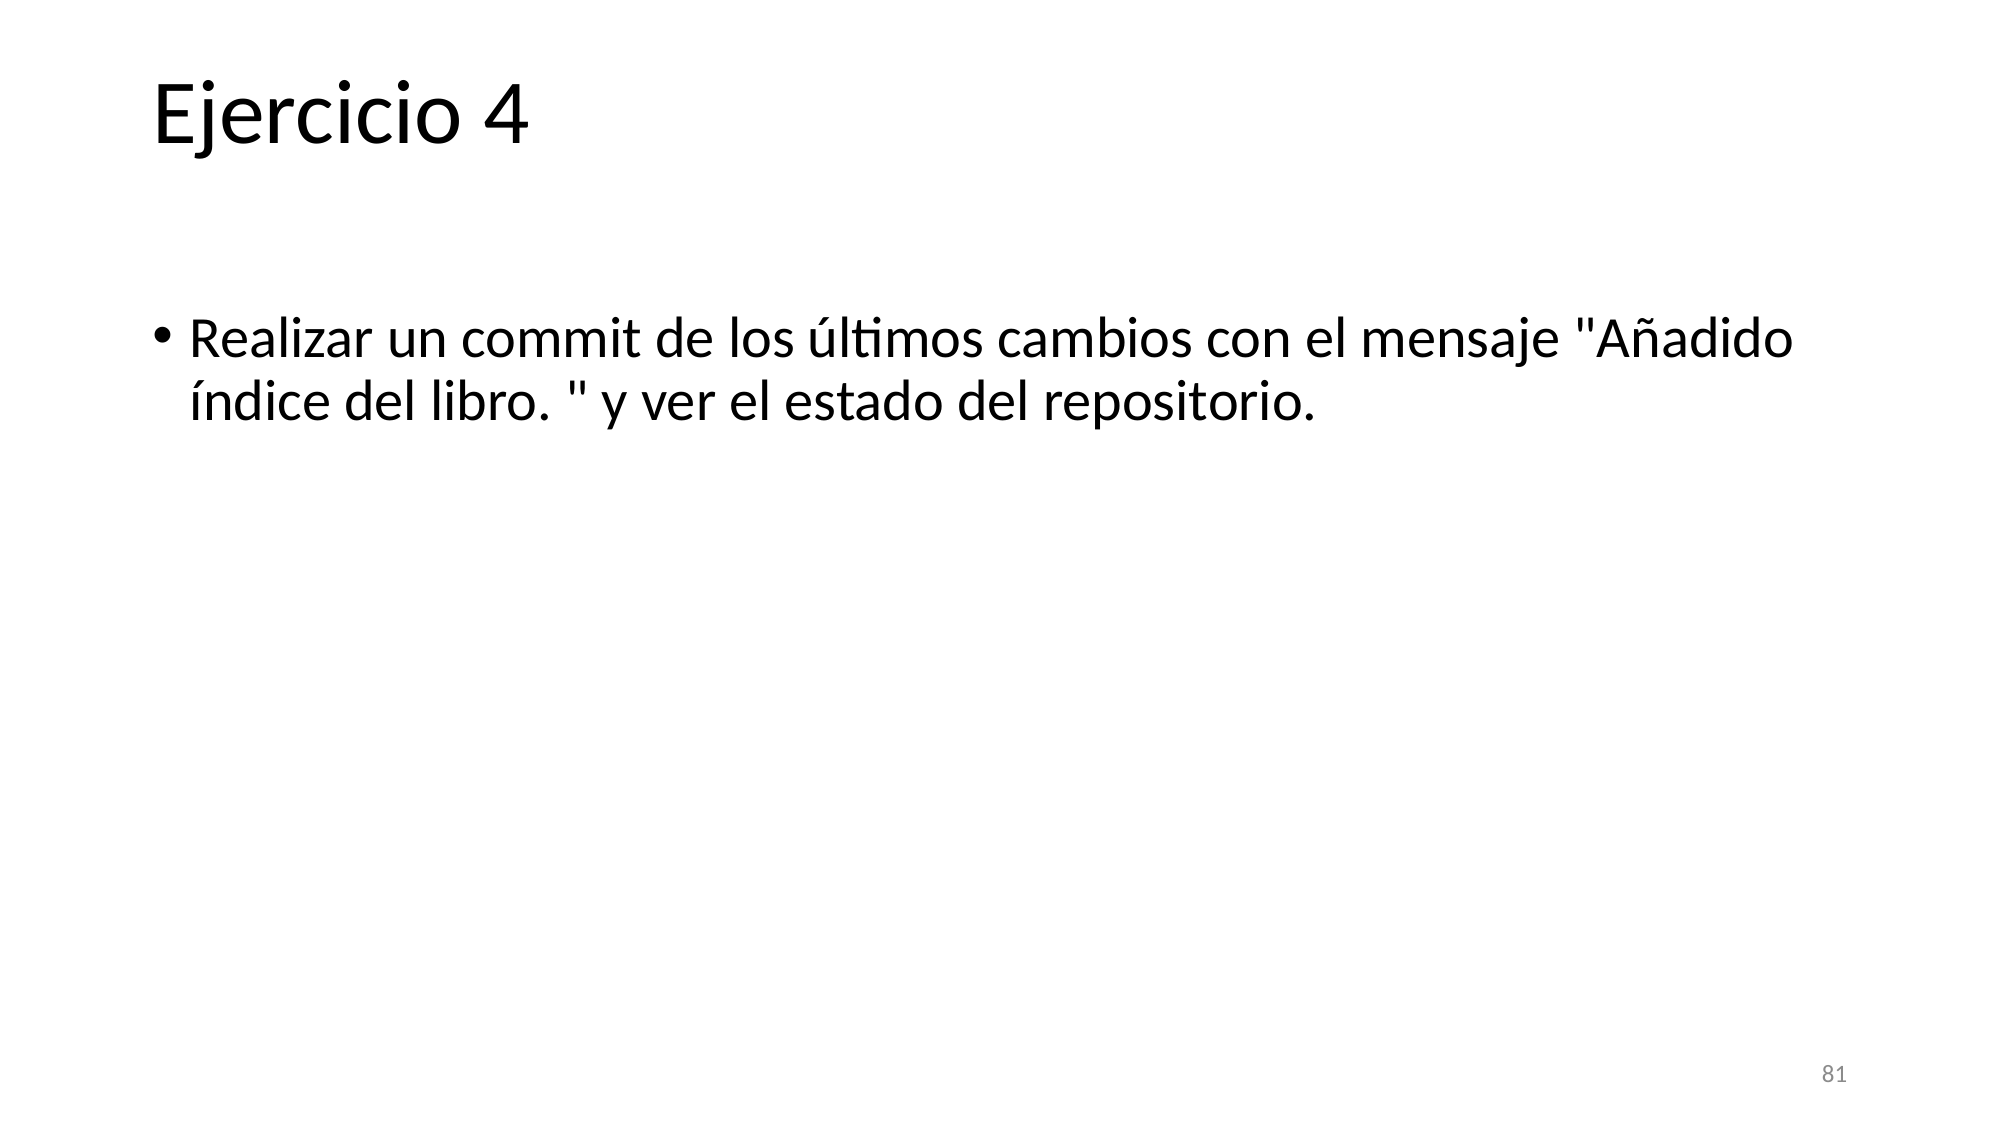

# Ejercicio 4
Realizar un commit de los últimos cambios con el mensaje "Añadido índice del libro. " y ver el estado del repositorio.
81